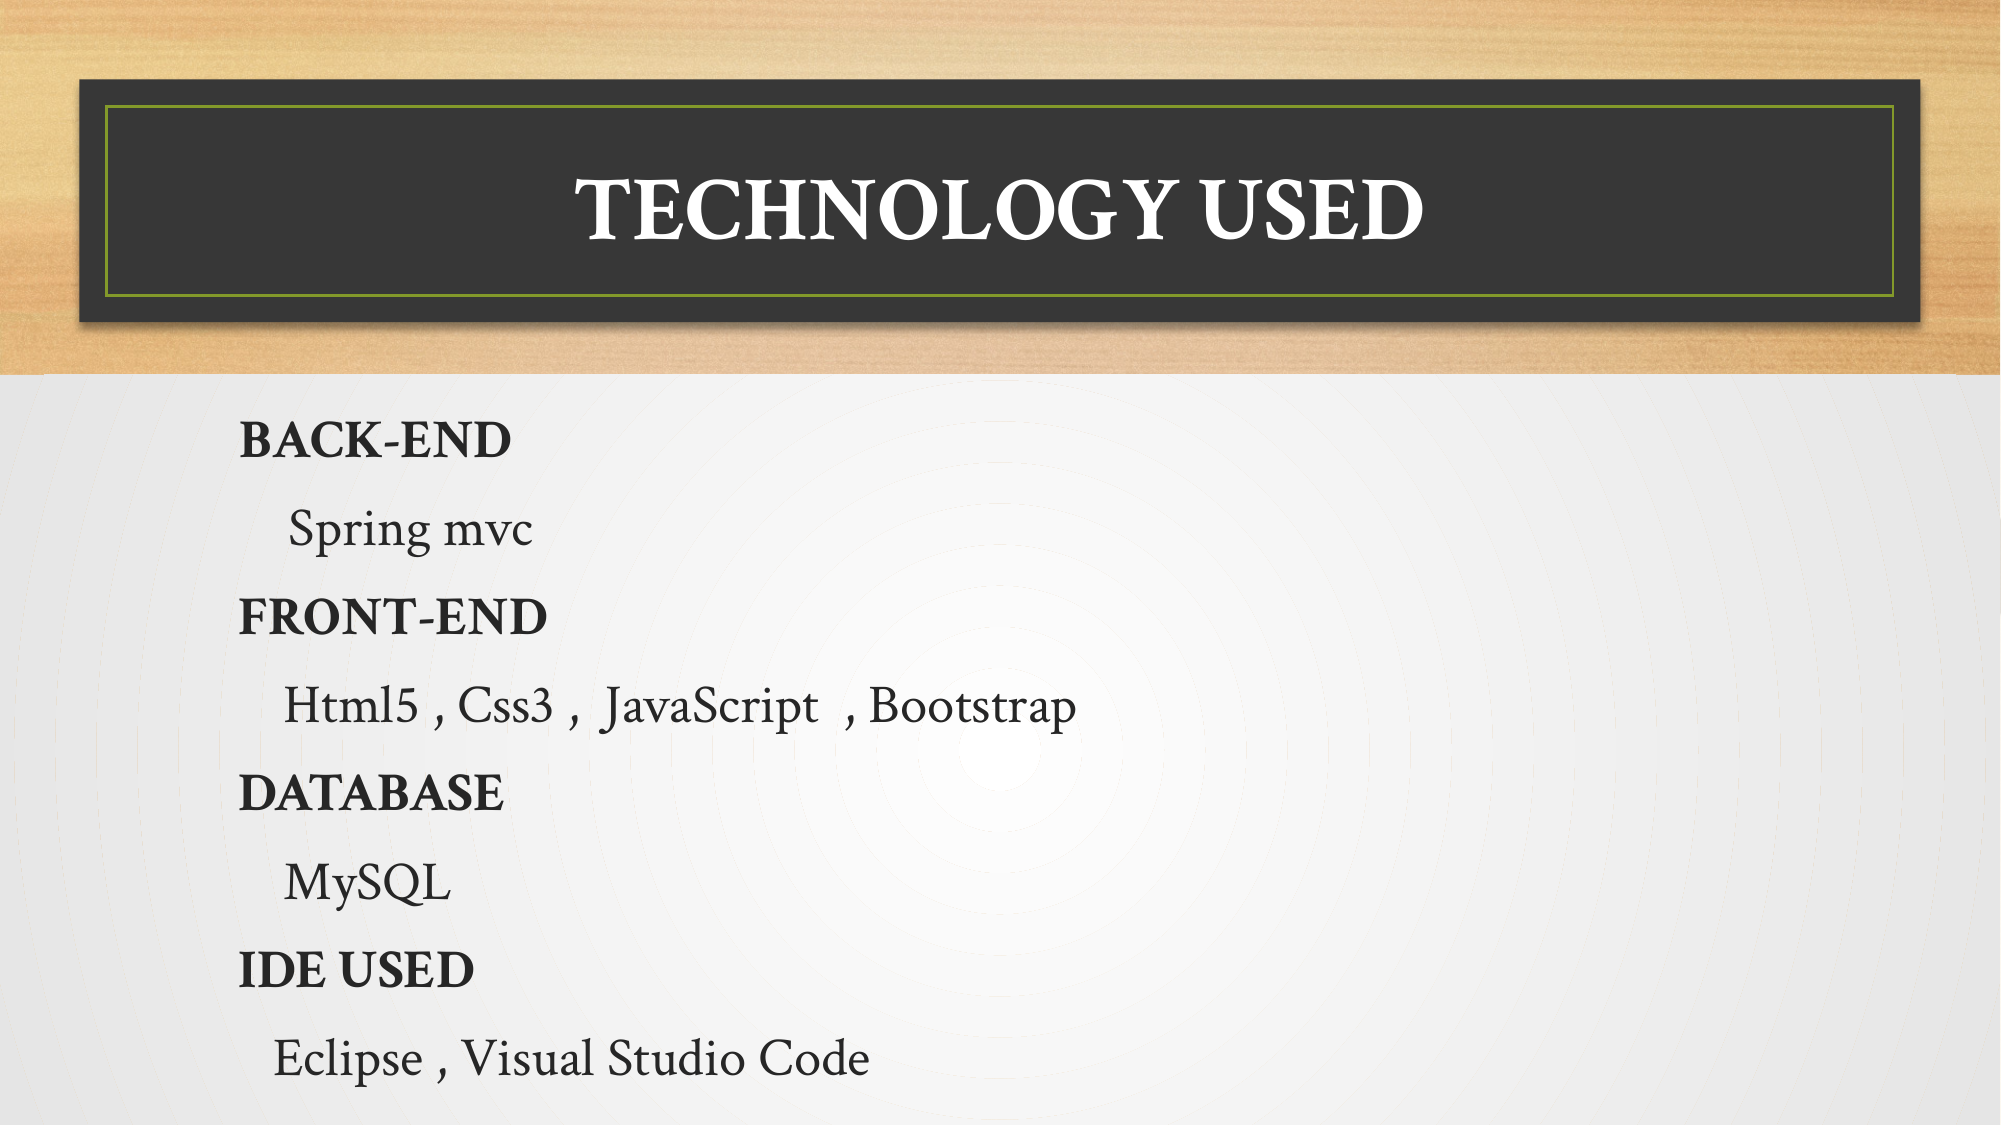

# TECHNOLOGY USED

 BACK-END
     Spring mvc
 FRONT-END
     Html5 , Css3 ,  JavaScript  , Bootstrap
 DATABASE
     MySQL
 IDE USED
    Eclipse , Visual Studio Code